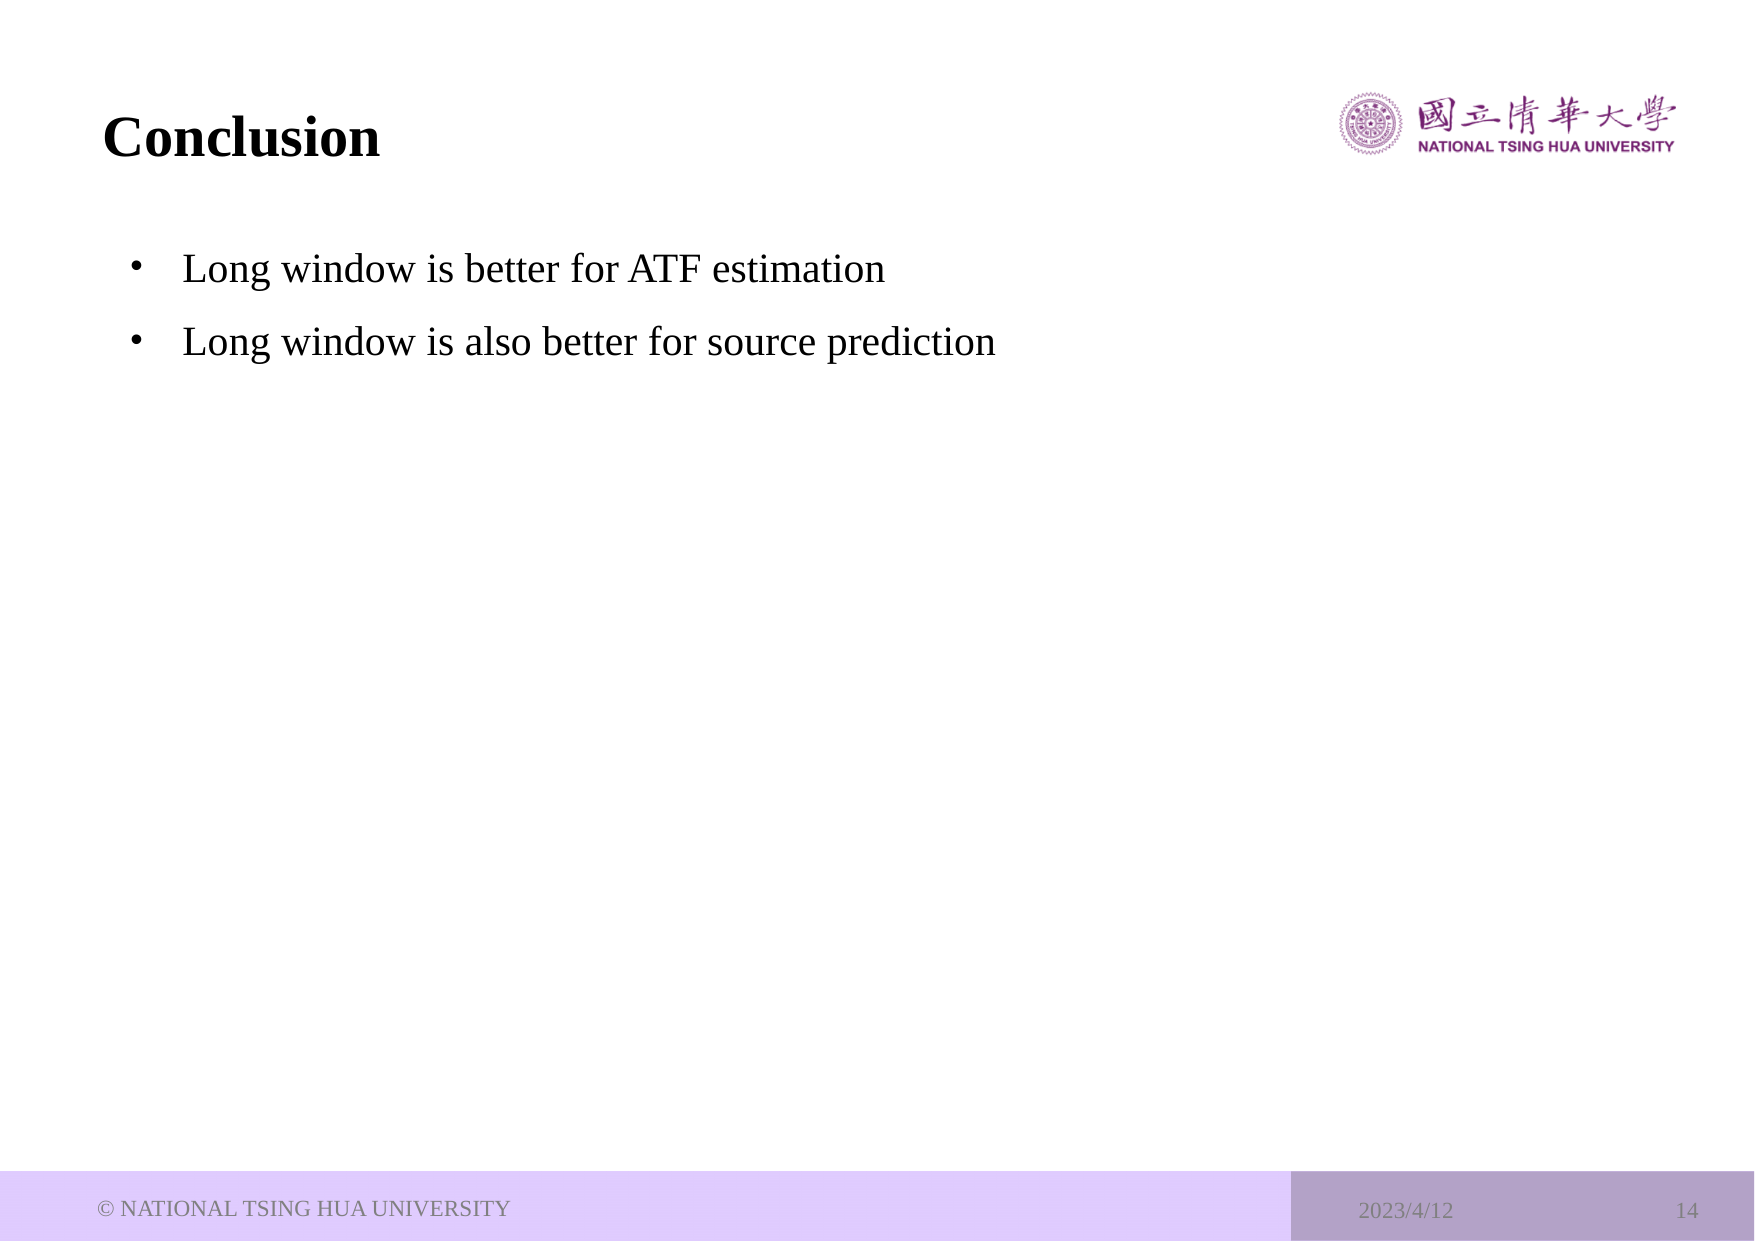

# Conclusion
Long window is better for ATF estimation
Long window is also better for source prediction

© NATIONAL TSING HUA UNIVERSITY
2023/4/12
14